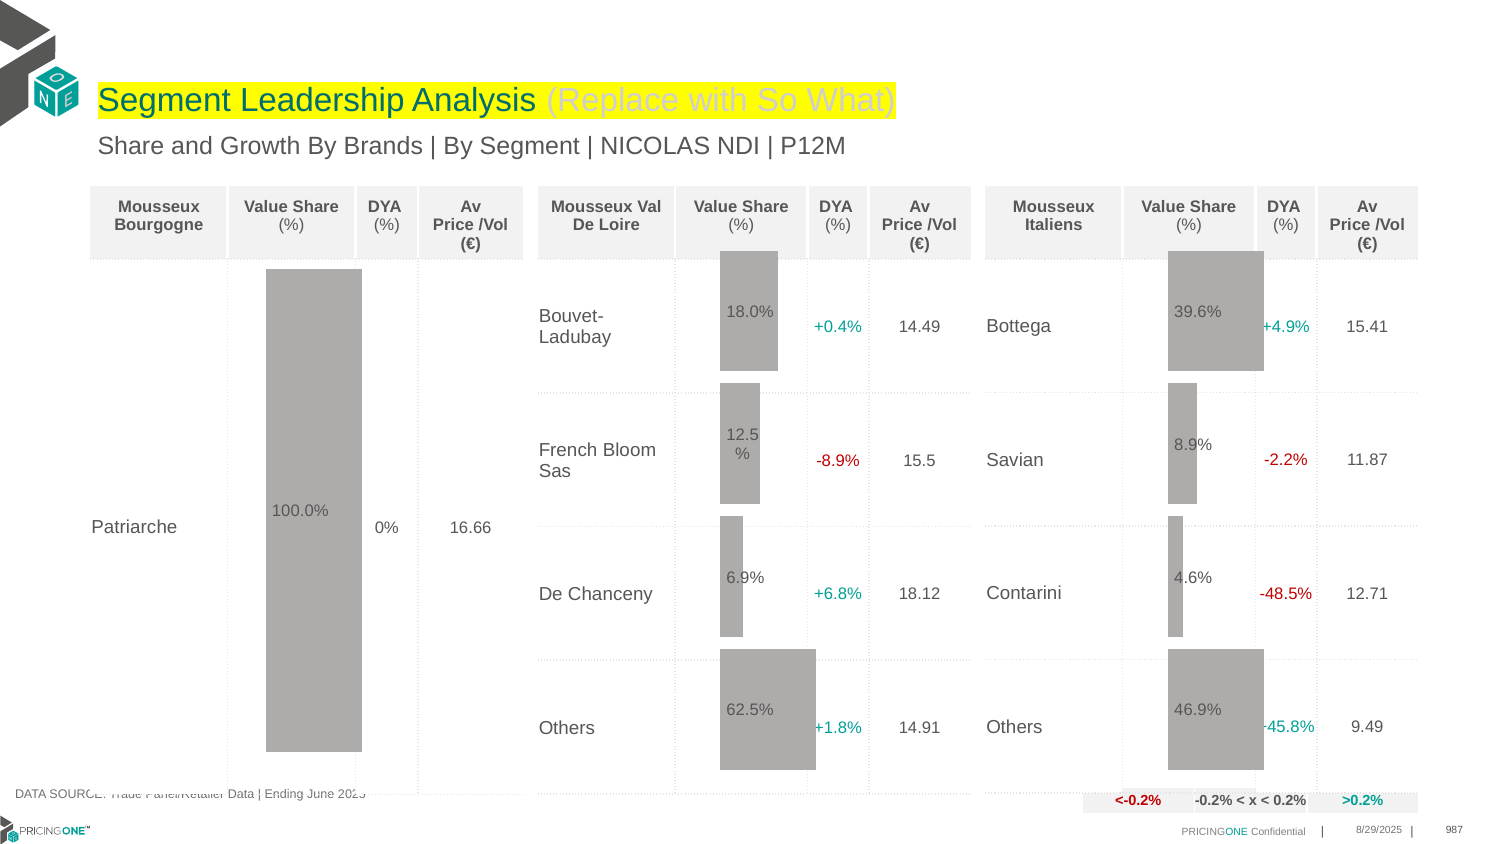

# Segment Leadership Analysis (Replace with So What)
Share and Growth By Brands | By Segment | NICOLAS NDI | P12M
| Mousseux Val De Loire | Value Share (%) | DYA (%) | Av Price /Vol (€) |
| --- | --- | --- | --- |
| Bouvet-Ladubay |  | +0.4% | 14.49 |
| French Bloom Sas |  | -8.9% | 15.5 |
| De Chanceny |  | +6.8% | 18.12 |
| Others |  | +1.8% | 14.91 |
| Mousseux Bourgogne | Value Share (%) | DYA (%) | Av Price /Vol (€) |
| --- | --- | --- | --- |
| Patriarche |  | 0% | 16.66 |
| Mousseux Italiens | Value Share (%) | DYA (%) | Av Price /Vol (€) |
| --- | --- | --- | --- |
| Bottega |  | +4.9% | 15.41 |
| Savian |  | -2.2% | 11.87 |
| Contarini |  | -48.5% | 12.71 |
| Others |  | +45.8% | 9.49 |

### Chart

| Category | Mousseux Bourgogne | NICOLAS NDI |
|---|---|
| None | 1.0 |

### Chart

| Category | Mousseux Val De Loire | NICOLAS NDI |
|---|---|
| None | 0.18033943982803427 |

### Chart

| Category | Mousseux Italiens | NICOLAS NDI |
|---|---|
| None | 0.3959361602478654 |
DATA SOURCE: Trade Panel/Retailer Data | Ending June 2025
| <-0.2% | -0.2% < x < 0.2% | >0.2% |
| --- | --- | --- |

8/29/2025
987